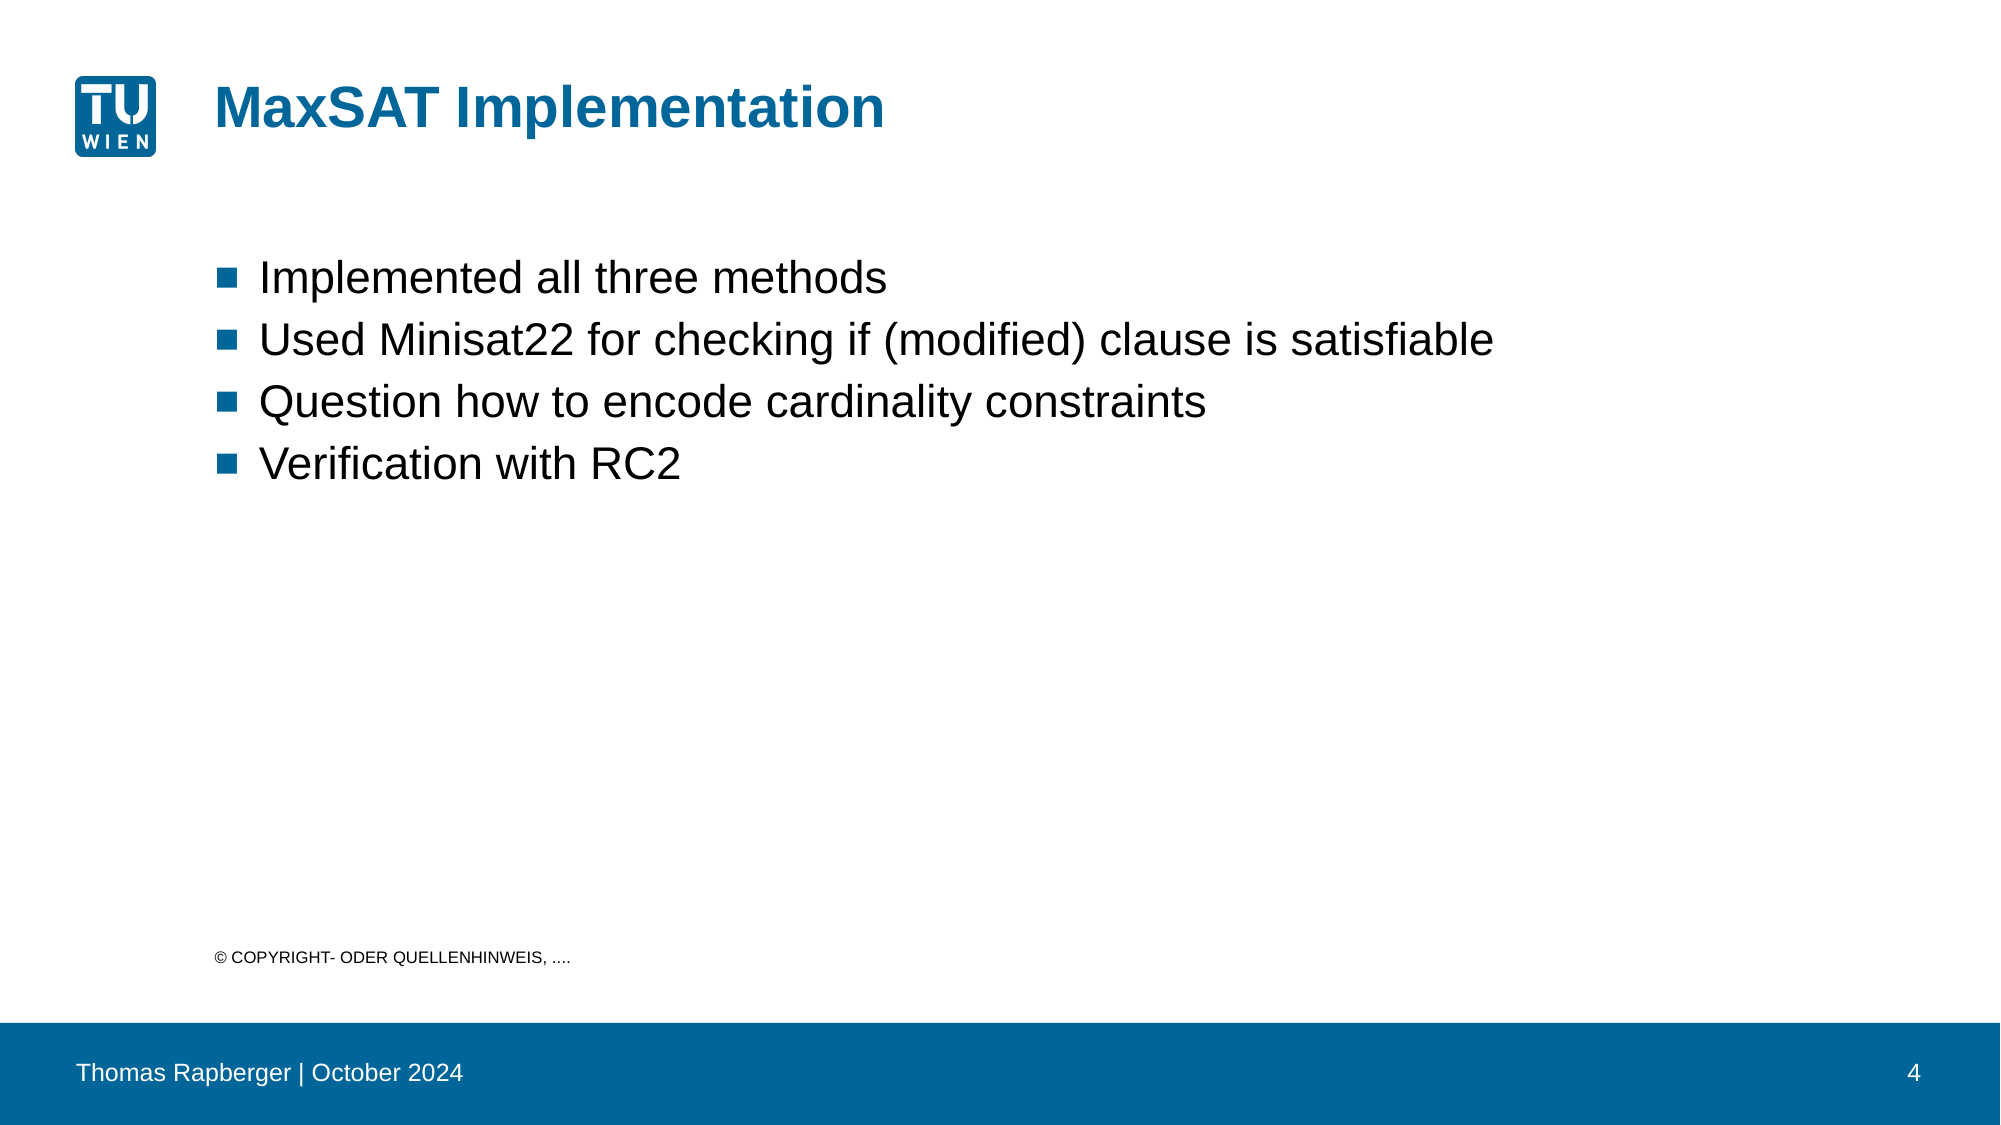

# MaxSAT Implementation
Implemented all three methods
Used Minisat22 for checking if (modified) clause is satisfiable
Question how to encode cardinality constraints
Verification with RC2
© Copyright- oder Quellenhinweis, ....
Thomas Rapberger | October 2024
4